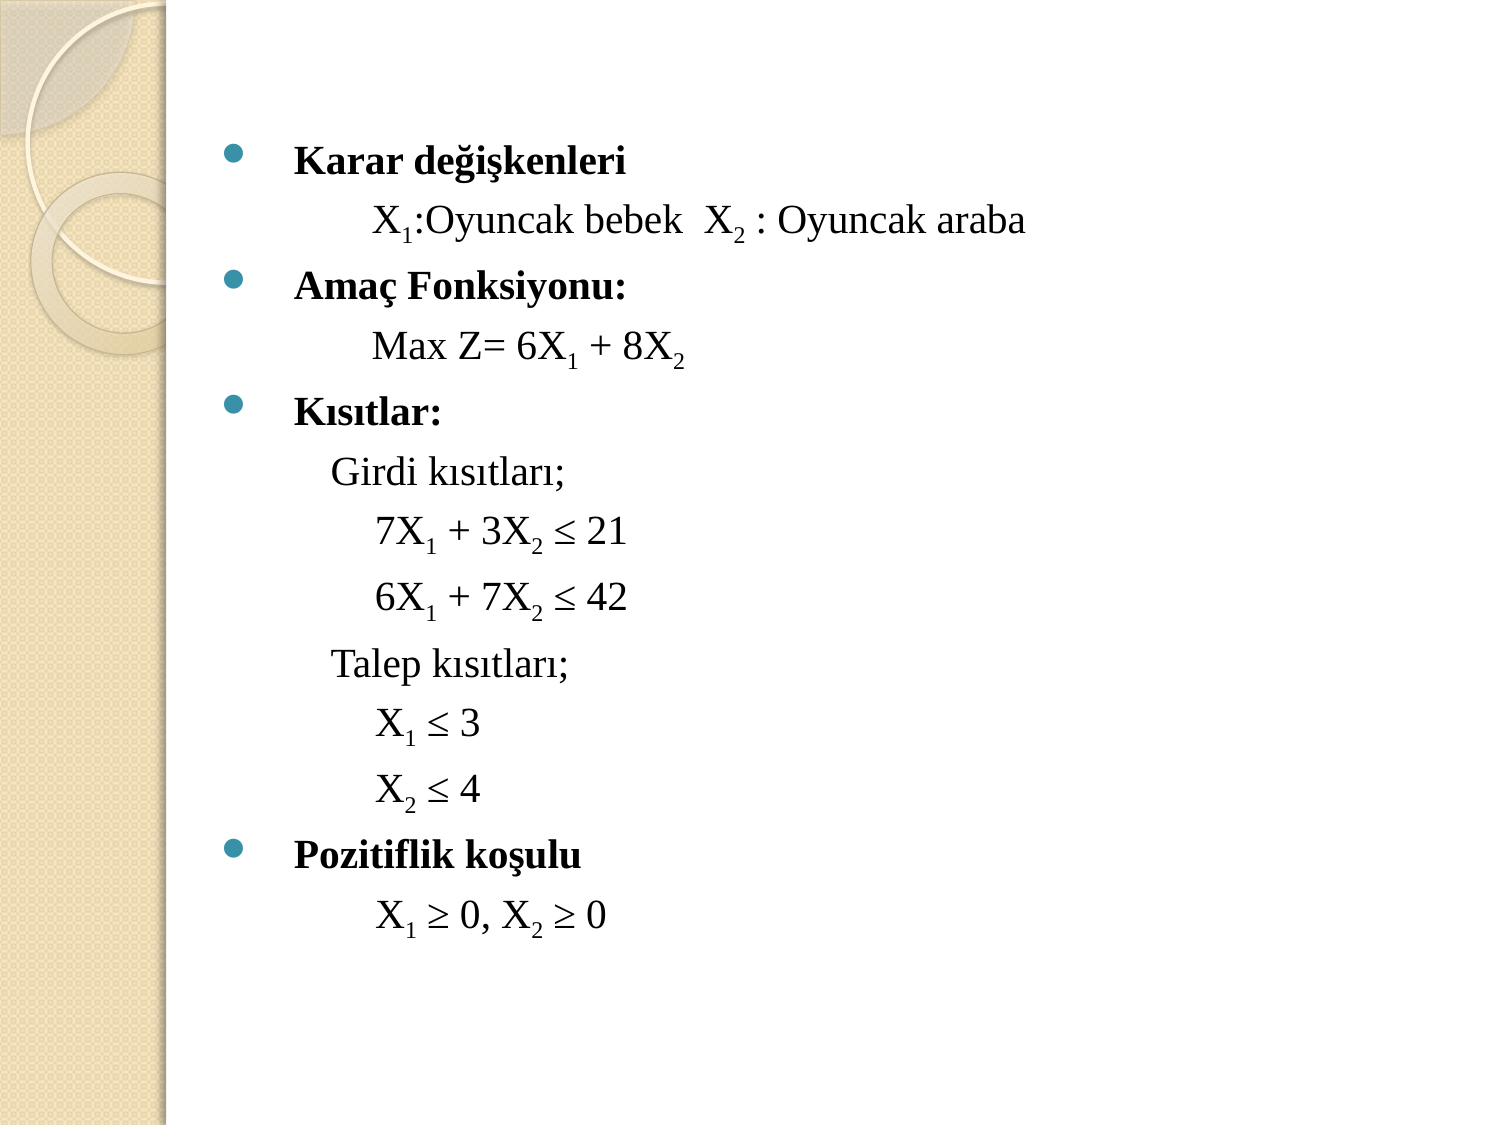

Karar değişkenleri
           X1:Oyuncak bebek  X2 : Oyuncak araba
Amaç Fonksiyonu:
           Max Z= 6X1 + 8X2
Kısıtlar:
       Girdi kısıtları;
        7X1 + 3X2 ≤ 21
        6X1 + 7X2 ≤ 42
       Talep kısıtları;
        X1 ≤ 3
        X2 ≤ 4
Pozitiflik koşulu
               X1 ≥ 0, X2 ≥ 0